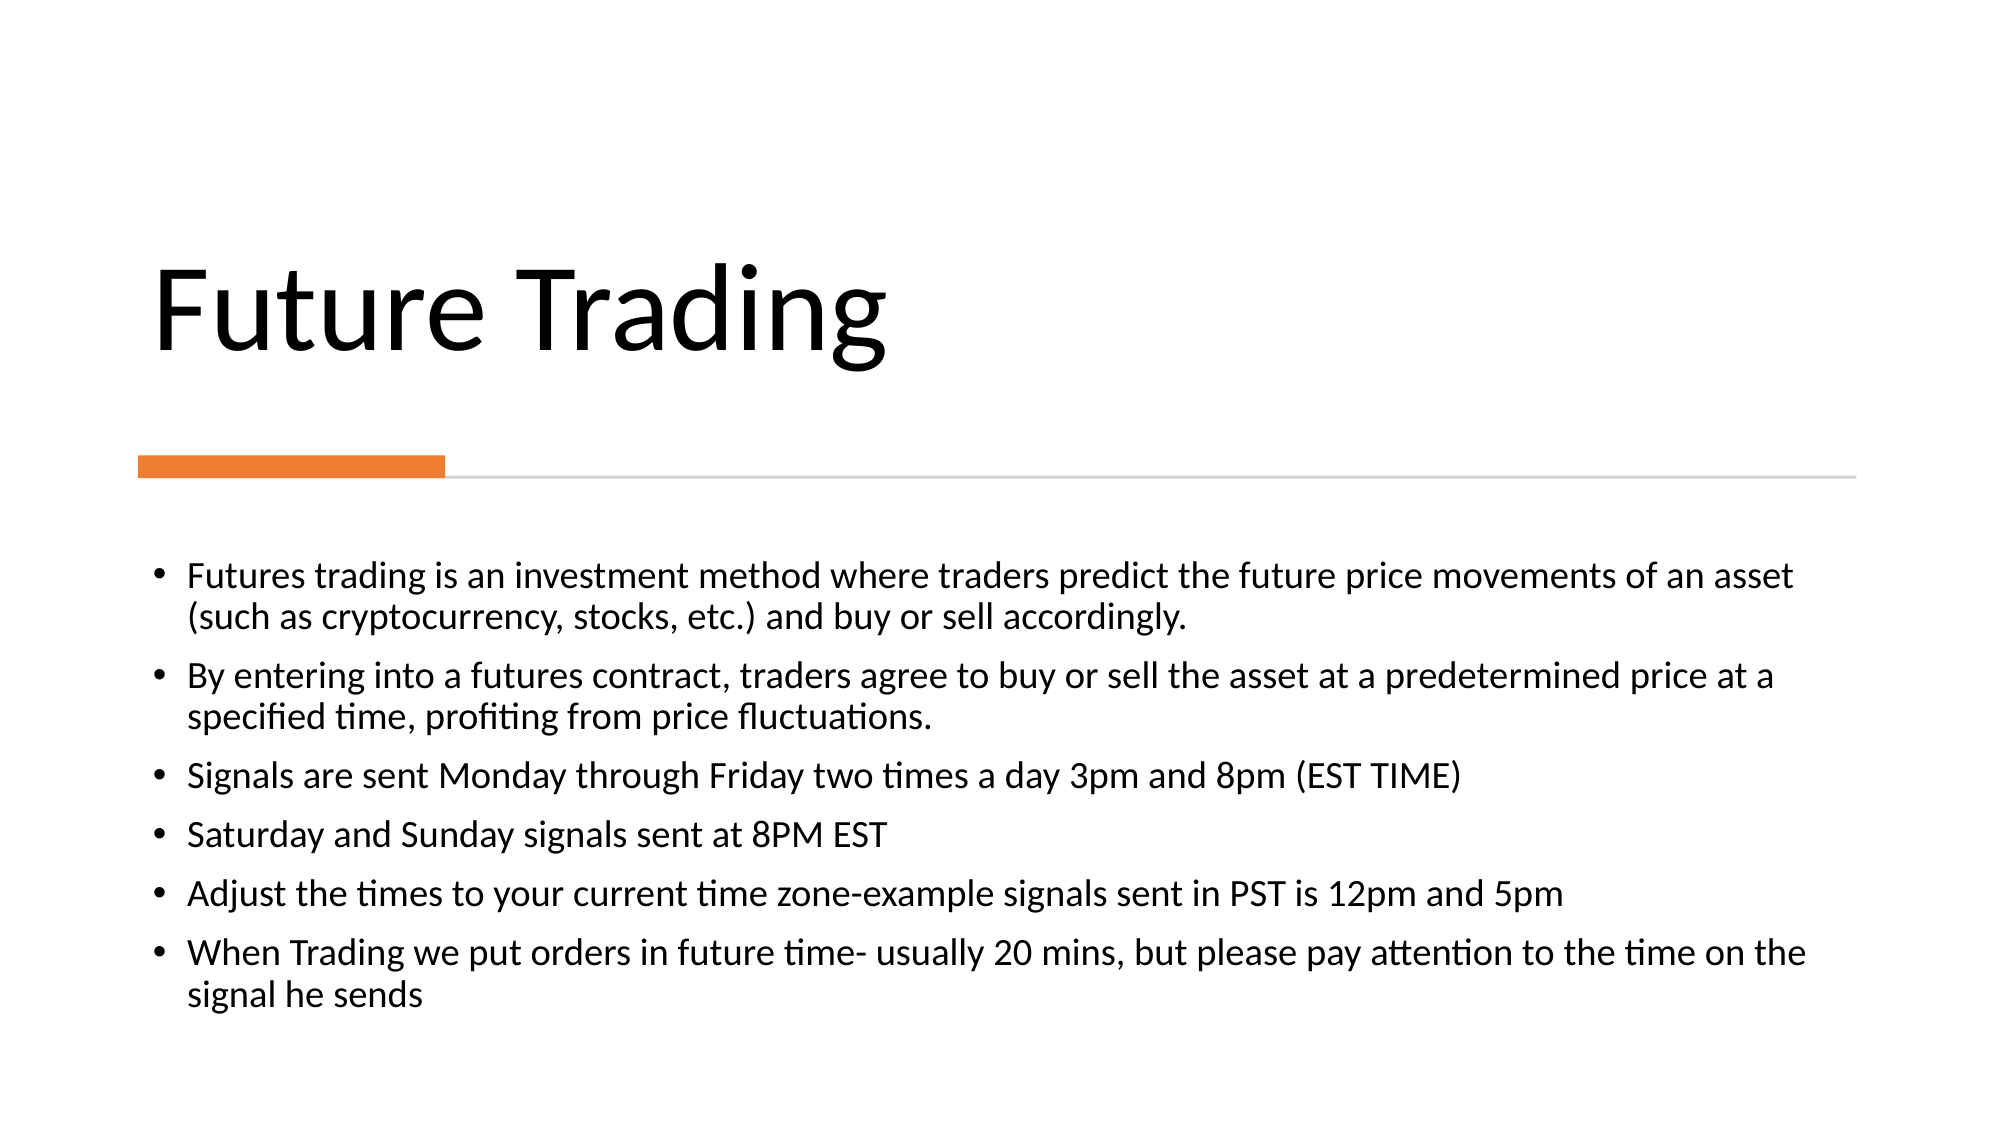

# Future Trading

Futures trading is an investment method where traders predict the future price movements of an asset (such as cryptocurrency, stocks, etc.) and buy or sell accordingly.
By entering into a futures contract, traders agree to buy or sell the asset at a predetermined price at a specified time, profiting from price fluctuations.
Signals are sent Monday through Friday two times a day 3pm and 8pm (EST TIME)
Saturday and Sunday signals sent at 8PM EST
Adjust the times to your current time zone-example signals sent in PST is 12pm and 5pm
When Trading we put orders in future time- usually 20 mins, but please pay attention to the time on the signal he sends